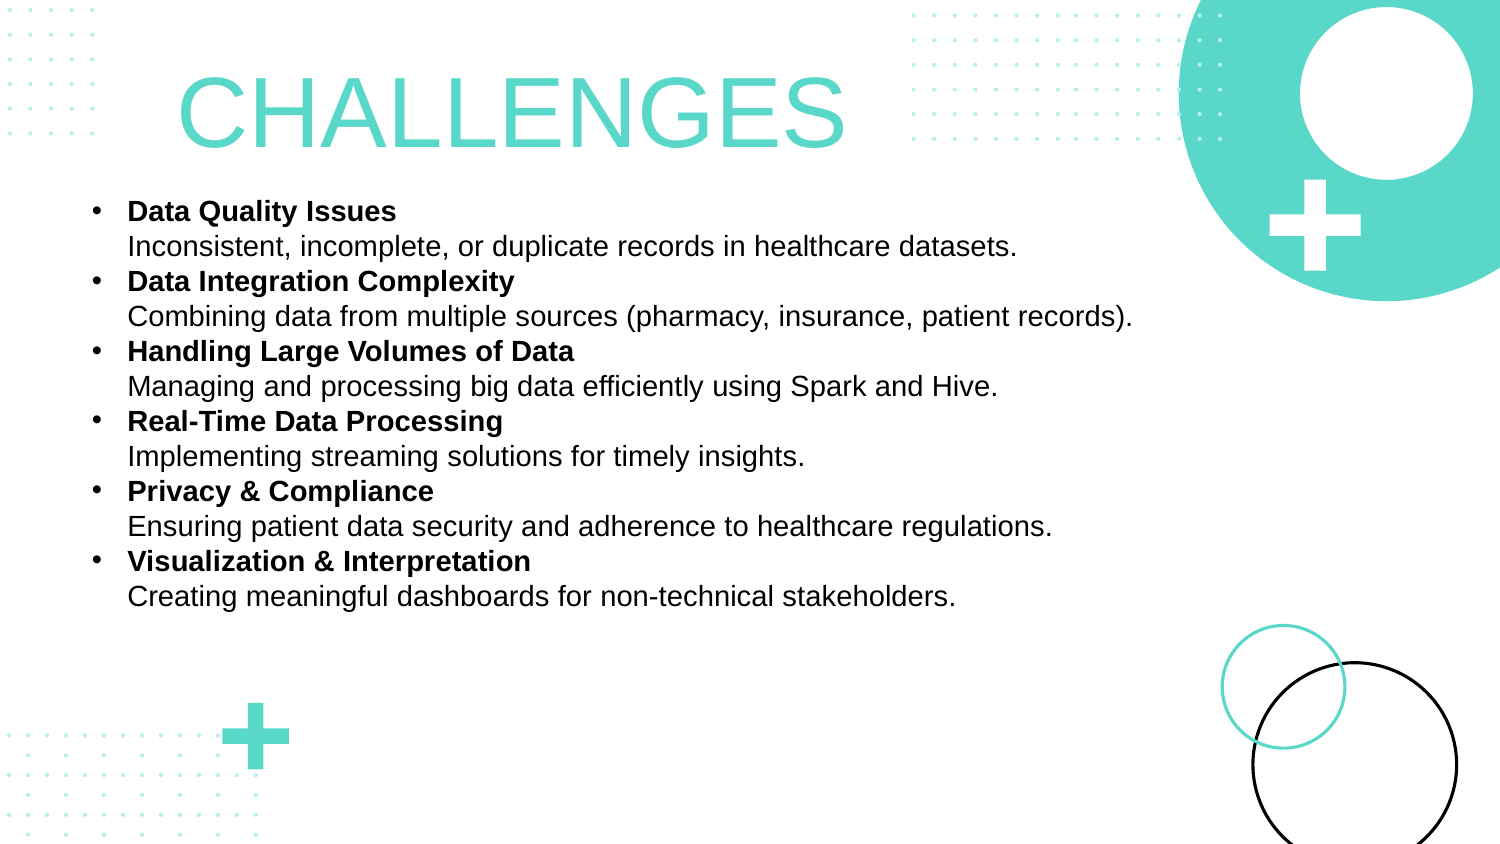

CHALLENGES
Data Quality Issues
Inconsistent, incomplete, or duplicate records in healthcare datasets.
Data Integration Complexity
Combining data from multiple sources (pharmacy, insurance, patient records).
Handling Large Volumes of Data
Managing and processing big data efficiently using Spark and Hive.
Real-Time Data Processing
Implementing streaming solutions for timely insights.
Privacy & Compliance
Ensuring patient data security and adherence to healthcare regulations.
Visualization & Interpretation
Creating meaningful dashboards for non-technical stakeholders.